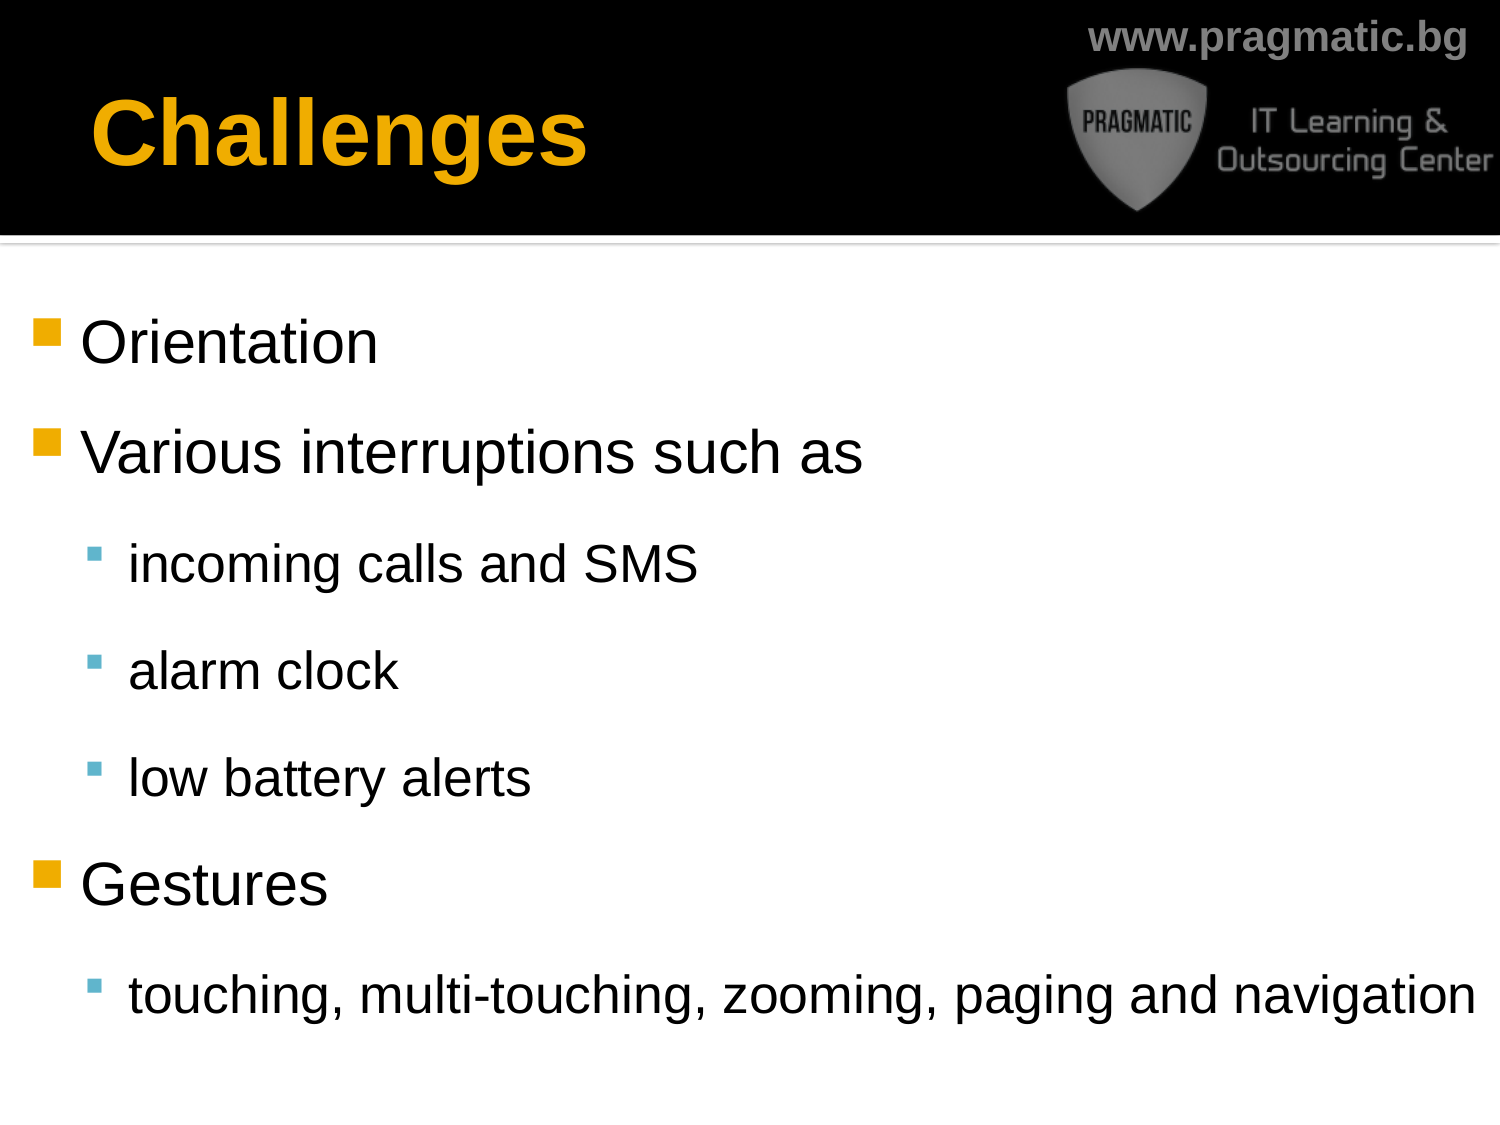

# Challenges
Orientation
Various interruptions such as
incoming calls and SMS
alarm clock
low battery alerts
Gestures
touching, multi-touching, zooming, paging and navigation